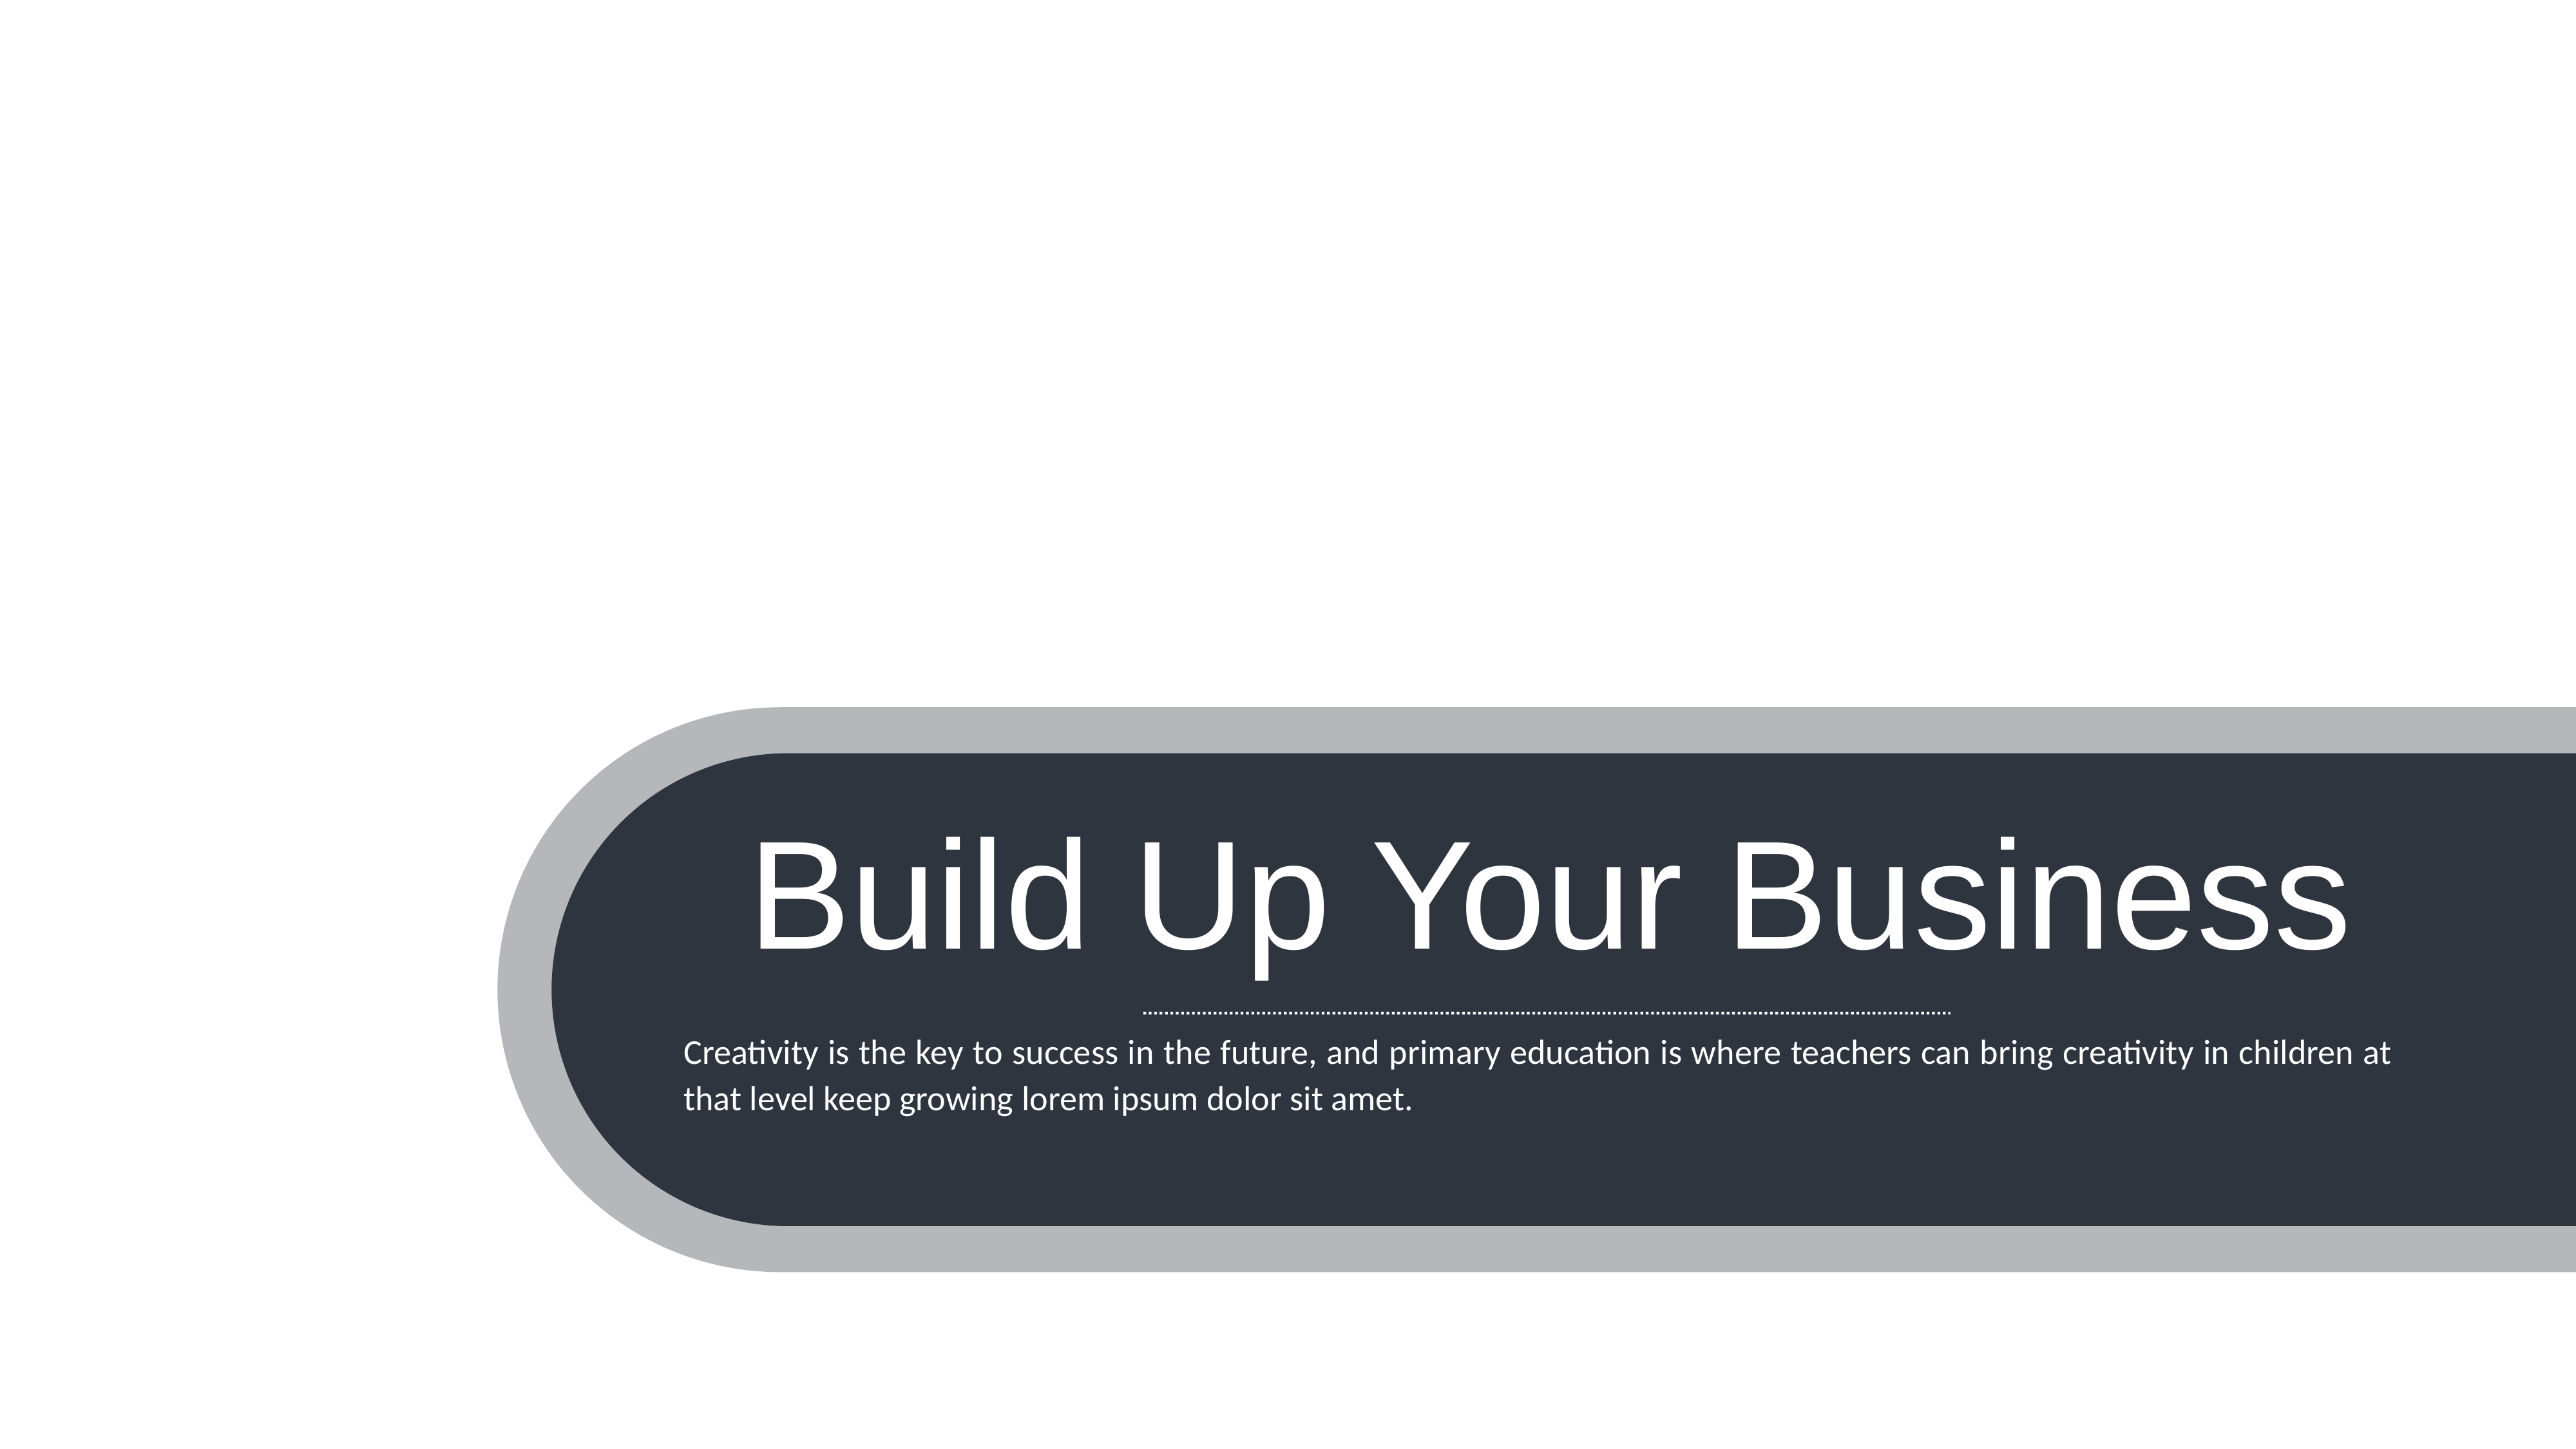

Build Up Your Business

Creativity is the key to success in the future, and primary education is where teachers can bring creativity in children at that level keep growing lorem ipsum dolor sit amet.